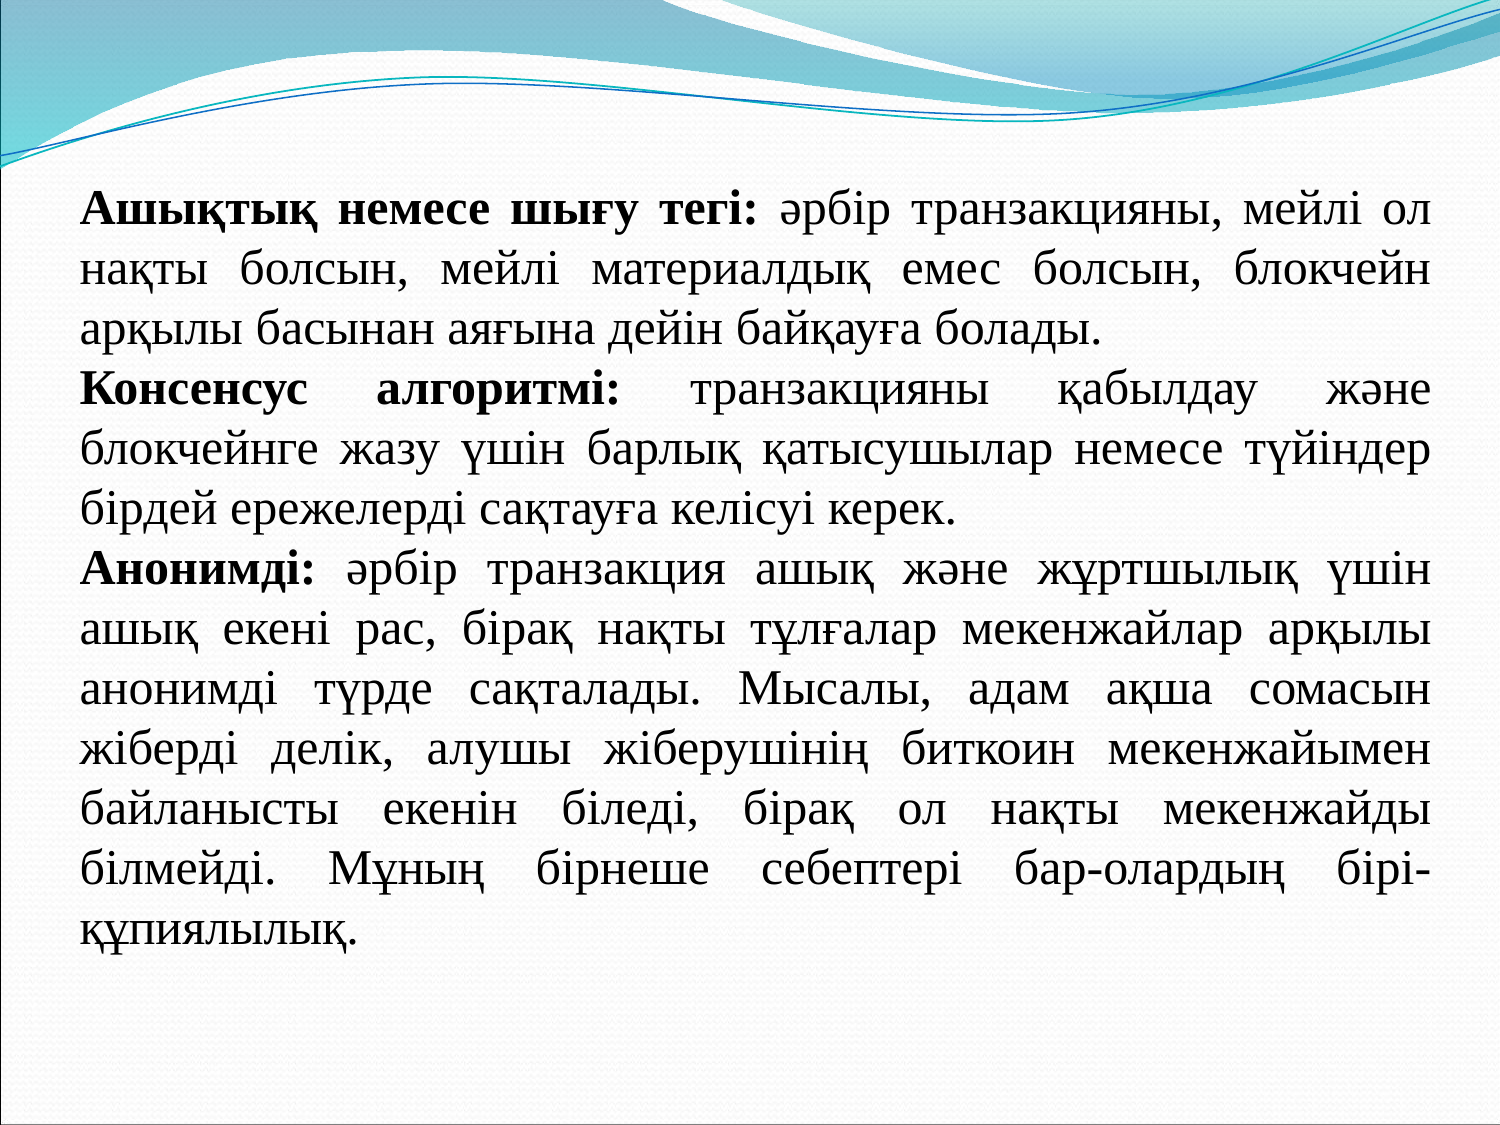

Ашықтық немесе шығу тегі: әрбір транзакцияны, мейлі ол нақты болсын, мейлі материалдық емес болсын, блокчейн арқылы басынан аяғына дейін байқауға болады.
Консенсус алгоритмі: транзакцияны қабылдау және блокчейнге жазу үшін барлық қатысушылар немесе түйіндер бірдей ережелерді сақтауға келісуі керек.
Анонимді: әрбір транзакция ашық және жұртшылық үшін ашық екені рас, бірақ нақты тұлғалар мекенжайлар арқылы анонимді түрде сақталады. Мысалы, адам ақша сомасын жіберді делік, алушы жіберушінің биткоин мекенжайымен байланысты екенін біледі, бірақ ол нақты мекенжайды білмейді. Мұның бірнеше себептері бар-олардың бірі-құпиялылық.